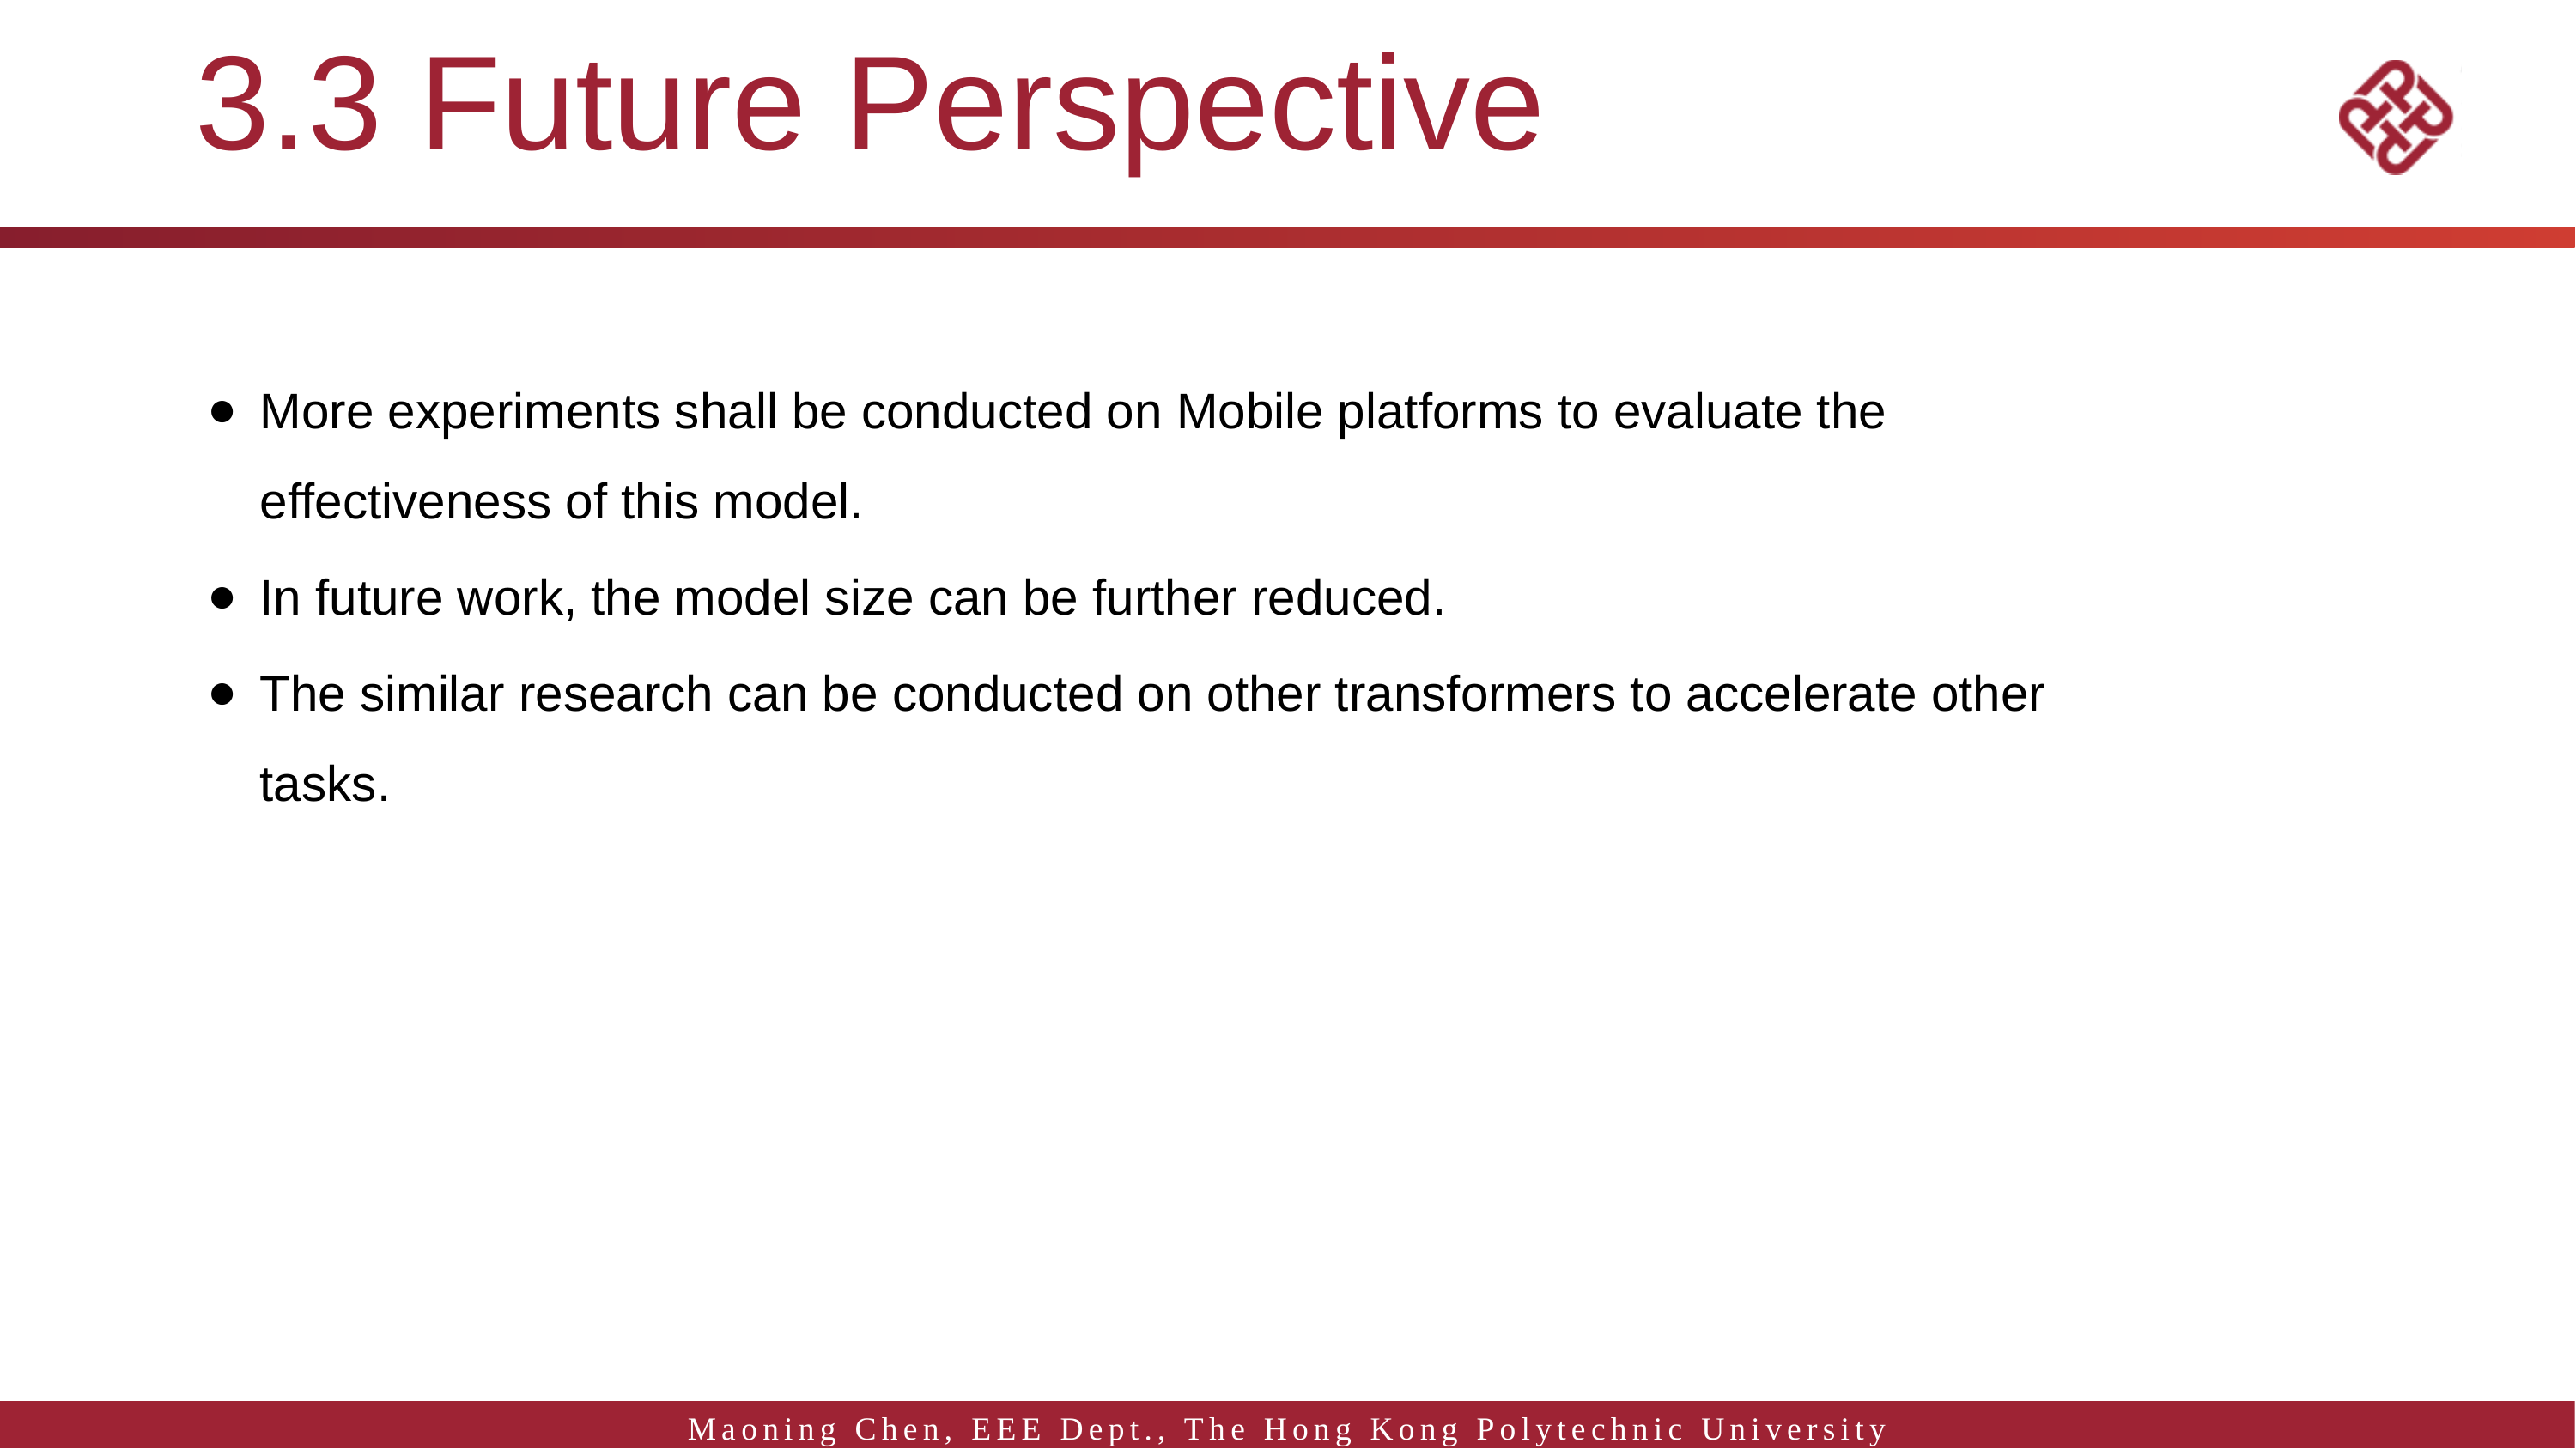

# 3.3 Future Perspective
More experiments shall be conducted on Mobile platforms to evaluate the effectiveness of this model.
In future work, the model size can be further reduced.
The similar research can be conducted on other transformers to accelerate other tasks.